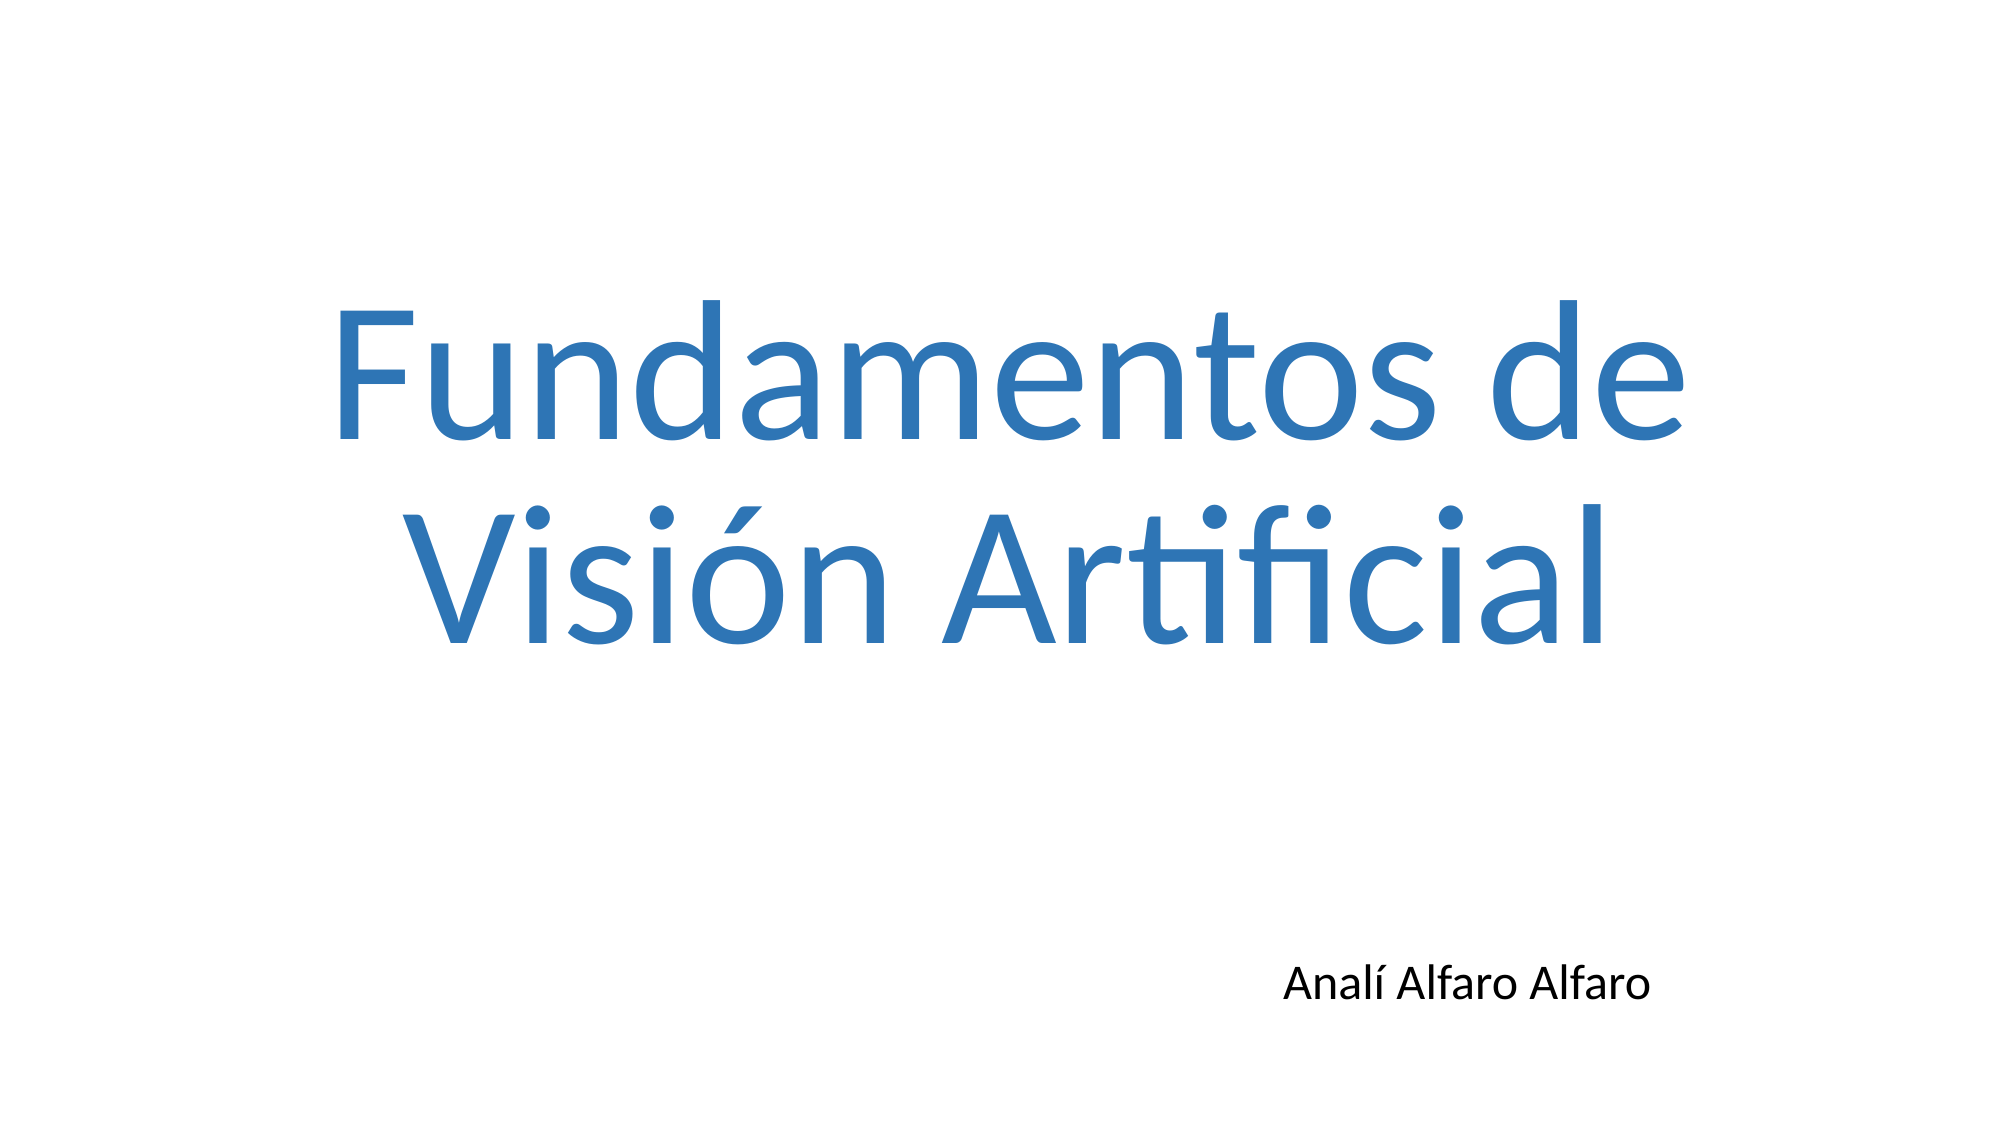

# Fundamentos de Visión Artificial
Analí Alfaro Alfaro